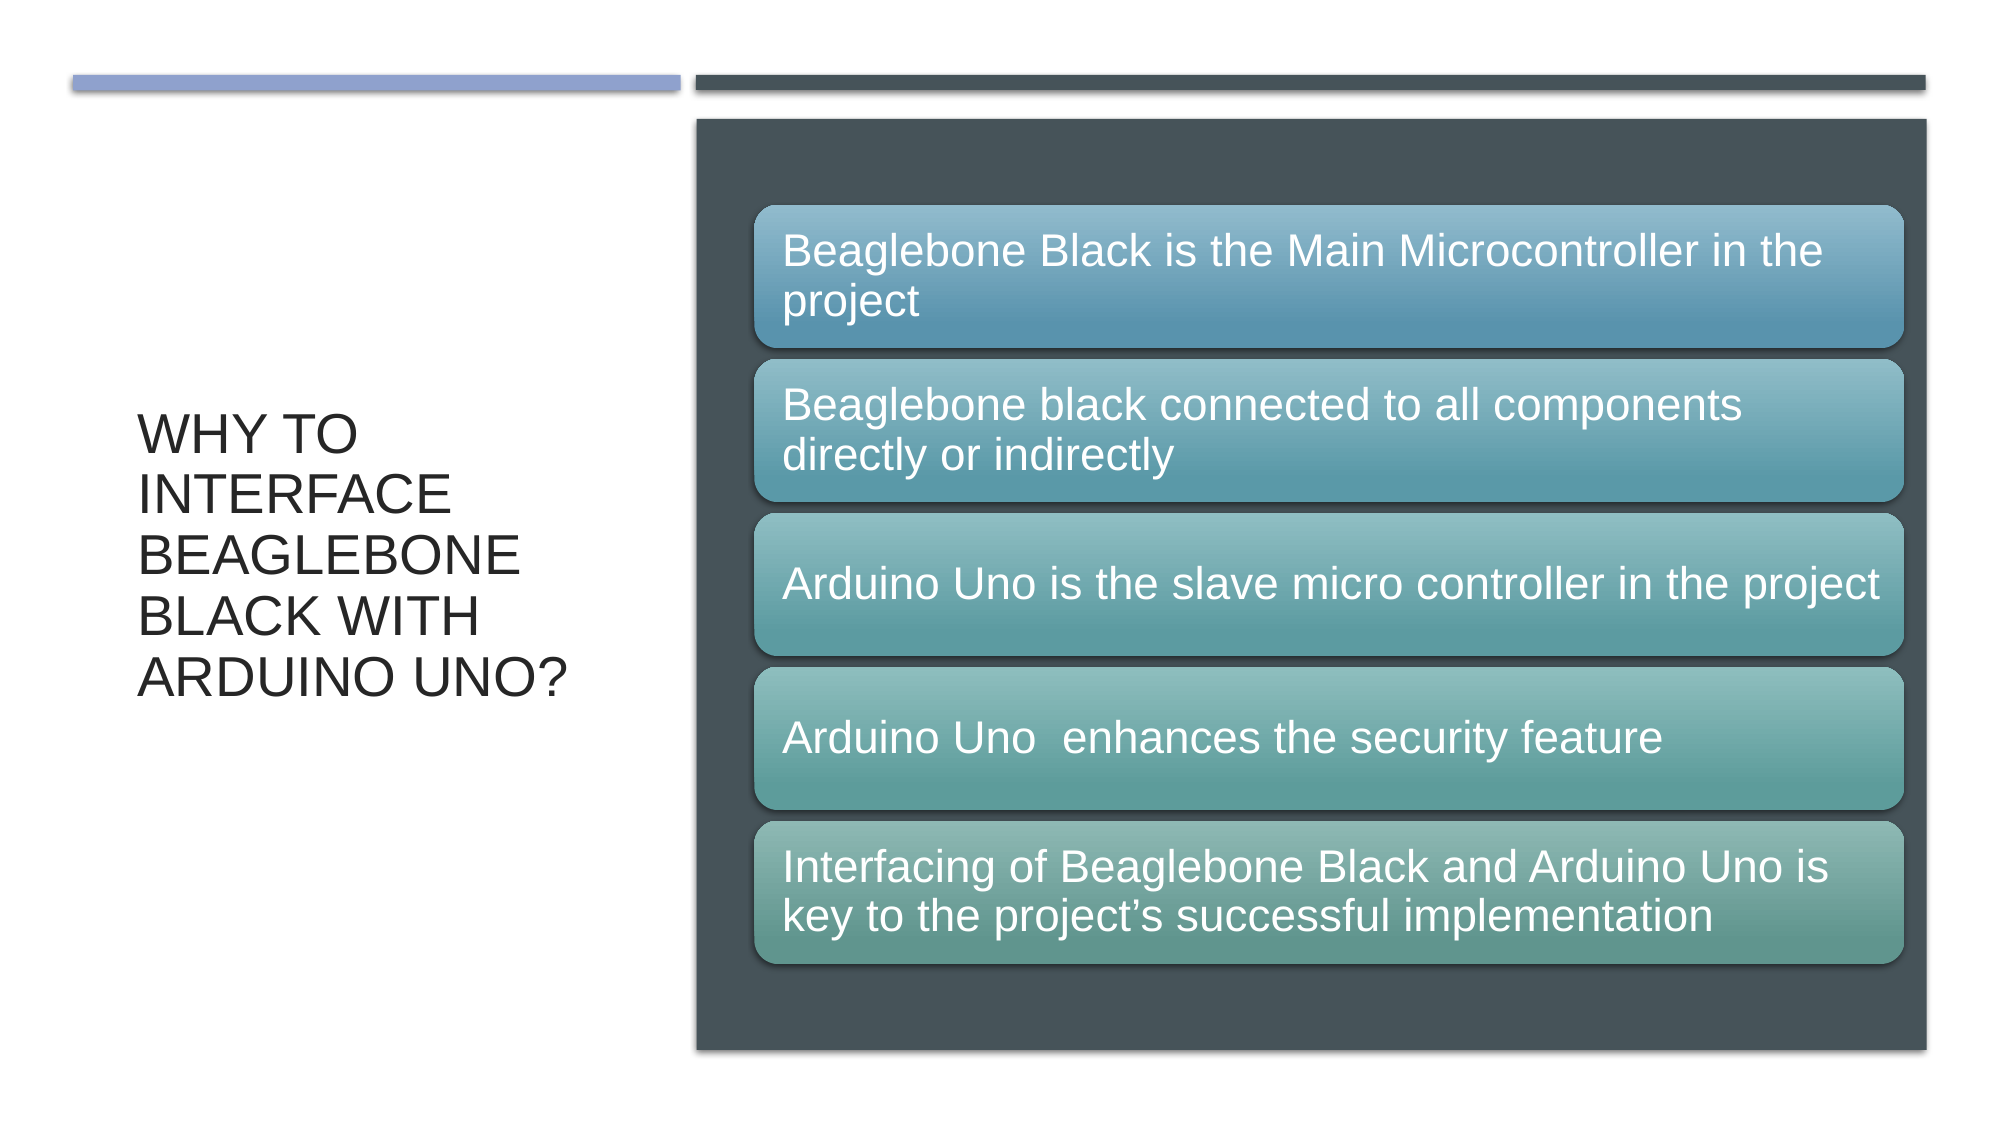

# Why to interface beaglebone black with Arduino uno?
Beaglebone Black is the Main Microcontroller in the project
Beaglebone black connected to all components directly or indirectly
Arduino Uno is the slave micro controller in the project
Arduino Uno  enhances the security feature
Interfacing of Beaglebone Black and Arduino Uno is key to the project’s successful implementation